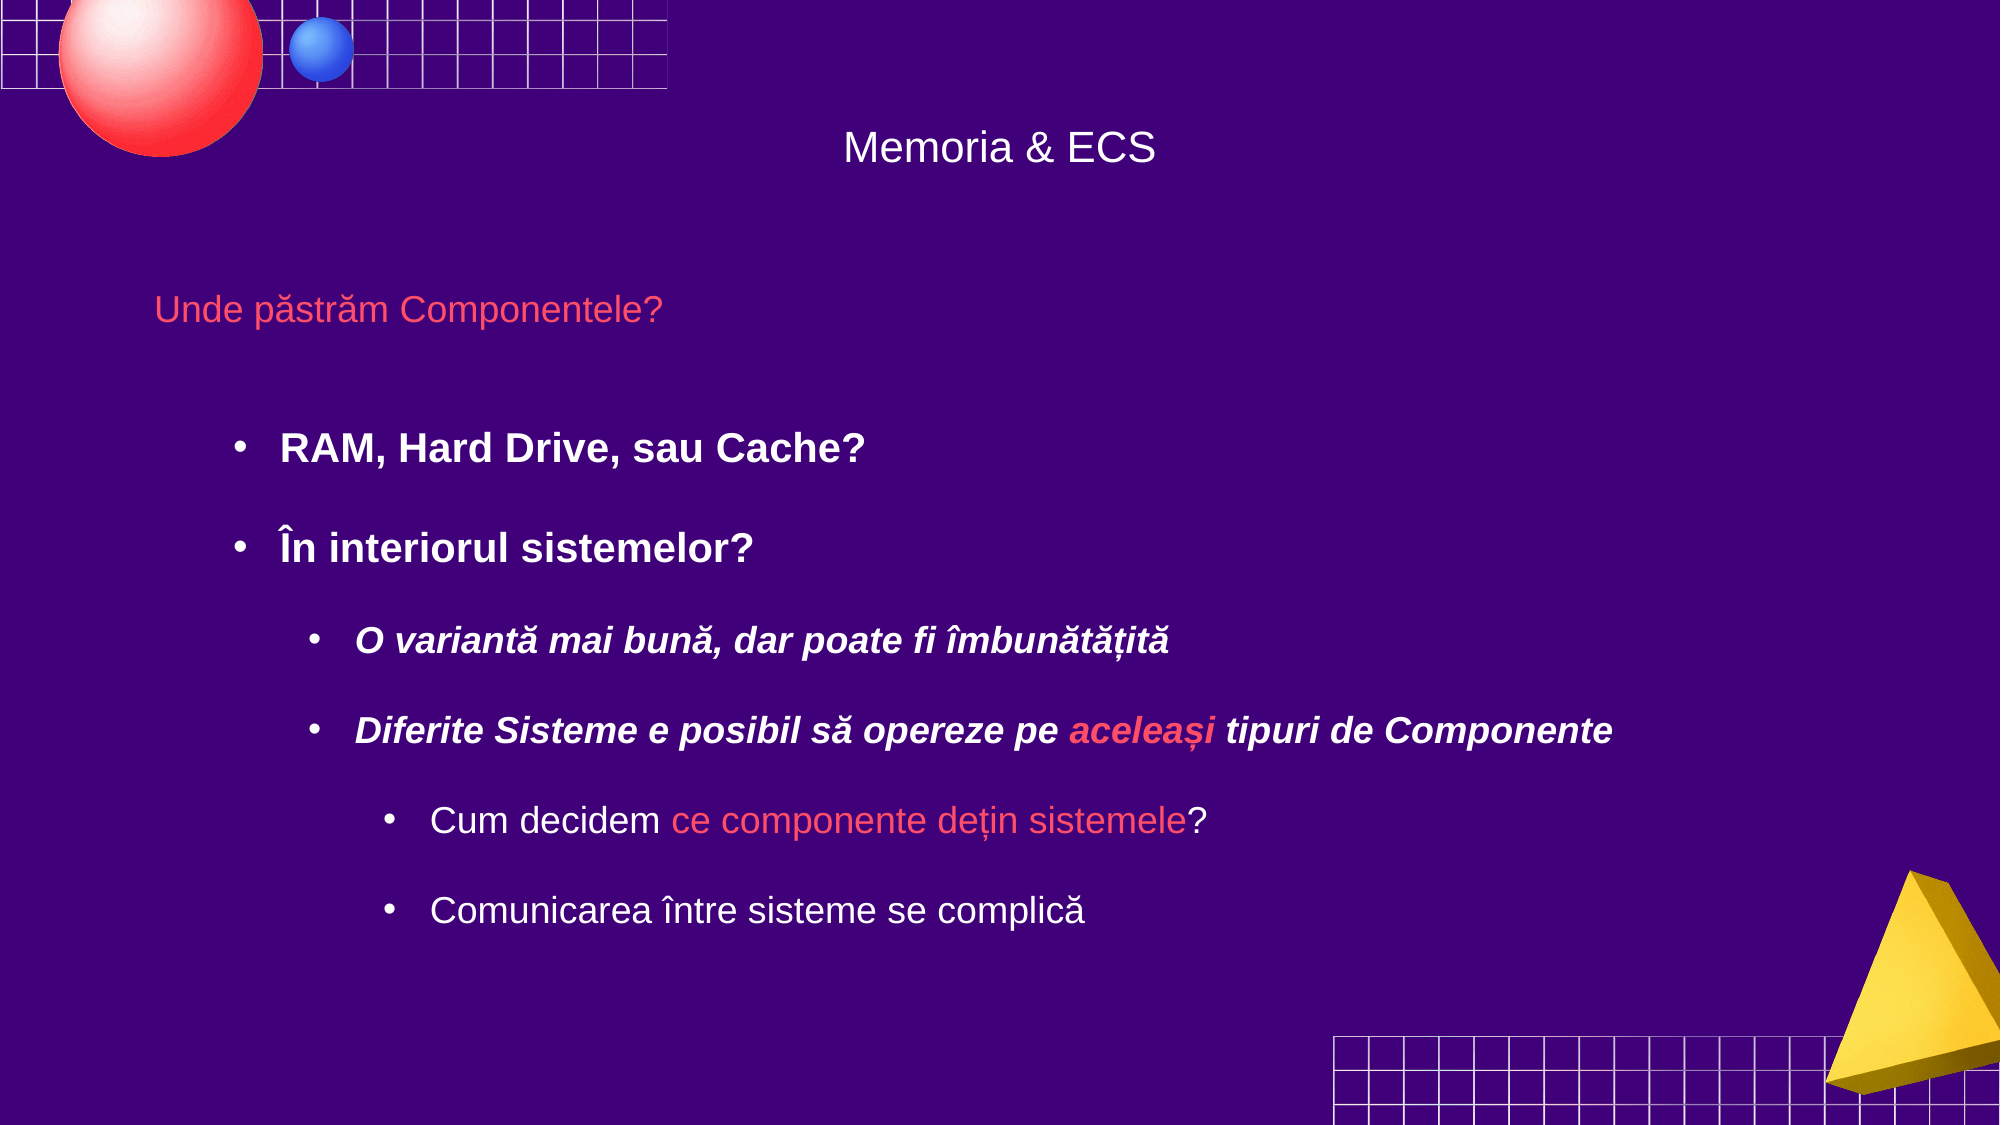

Memoria & ECS
Unde păstrăm Componentele?
RAM, Hard Drive, sau Cache?

În interiorul sistemelor?

O variantă mai bună, dar poate fi îmbunătățită

Diferite Sisteme e posibil să opereze pe aceleași tipuri de Componente

Cum decidem ce componente dețin sistemele?

Comunicarea între sisteme se complică